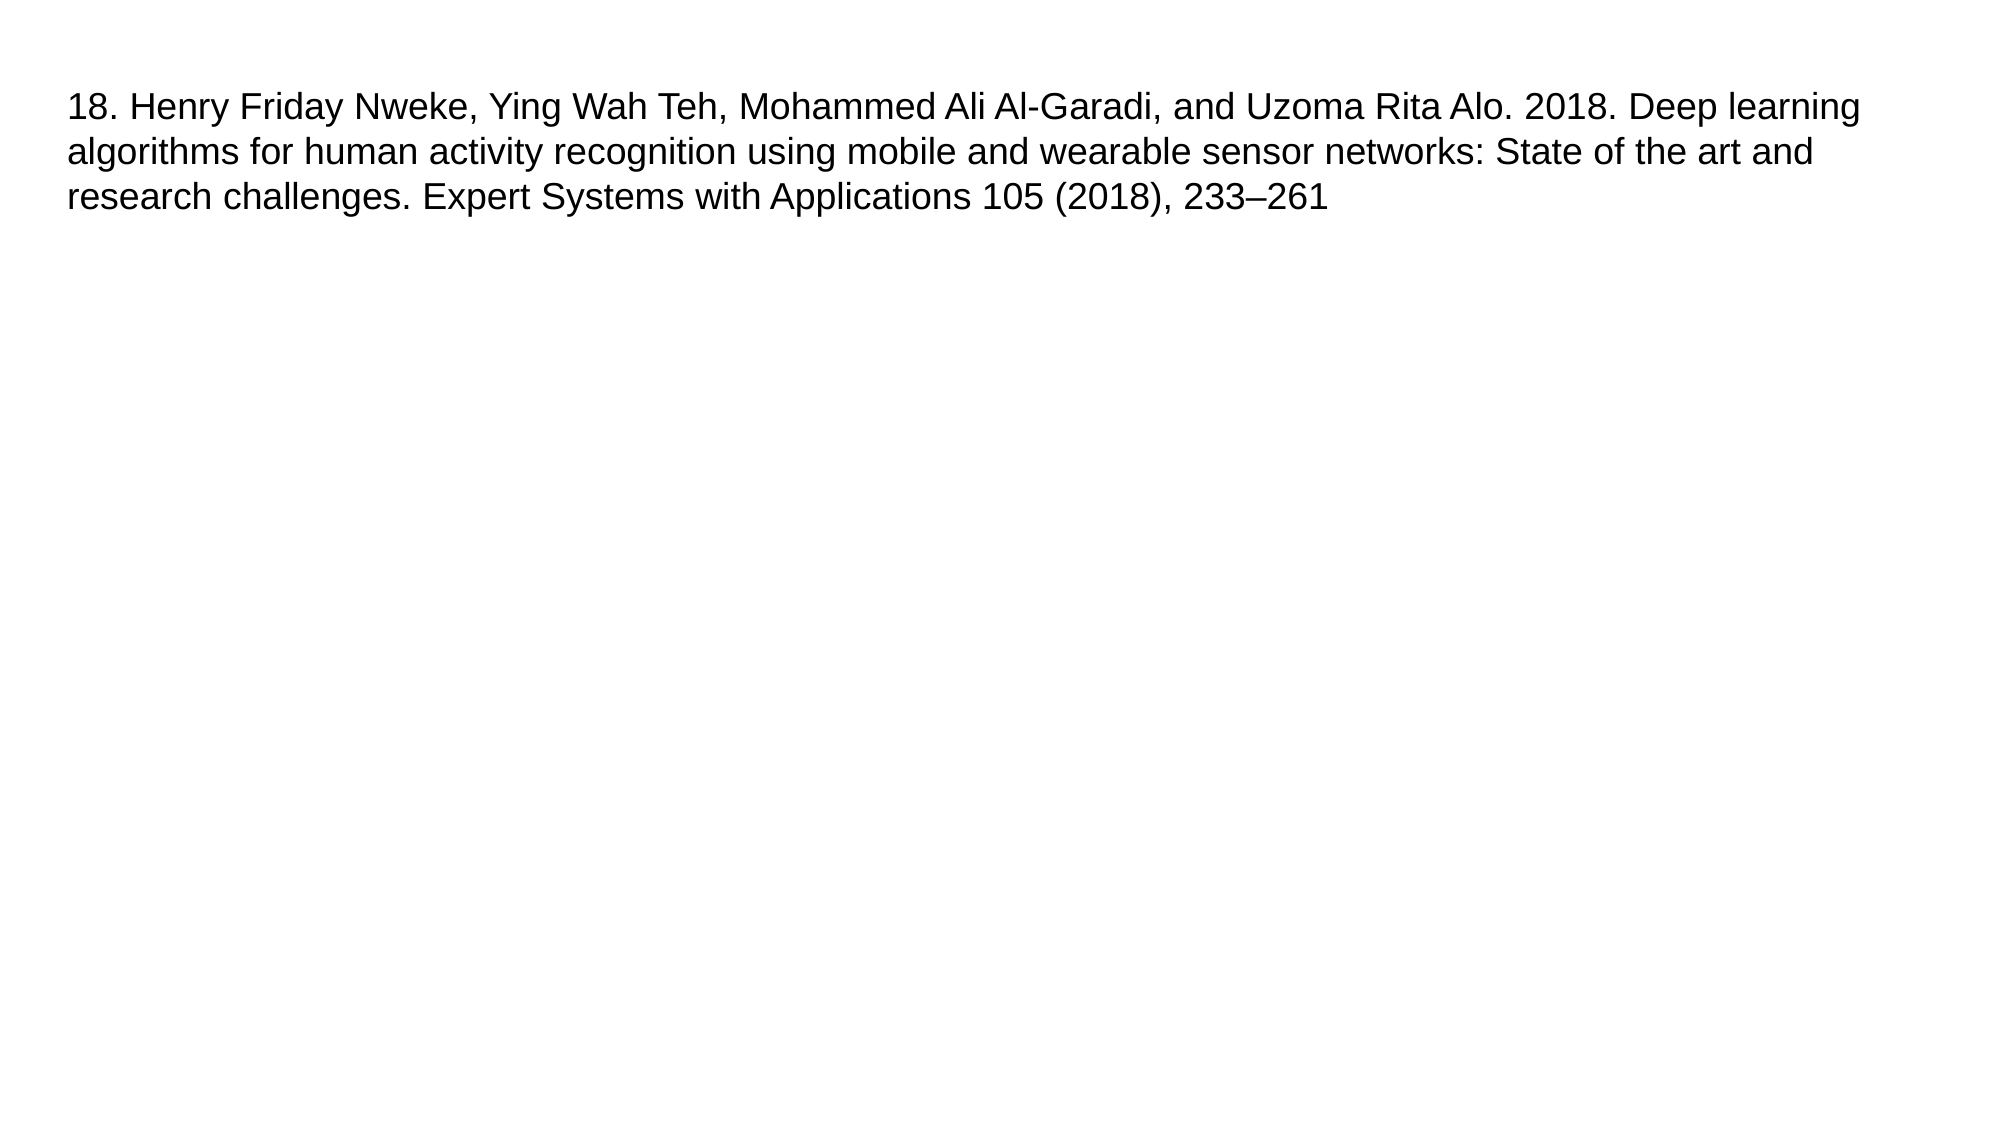

18. Henry Friday Nweke, Ying Wah Teh, Mohammed Ali Al-Garadi, and Uzoma Rita Alo. 2018. Deep learning algorithms for human activity recognition using mobile and wearable sensor networks: State of the art and research challenges. Expert Systems with Applications 105 (2018), 233–261